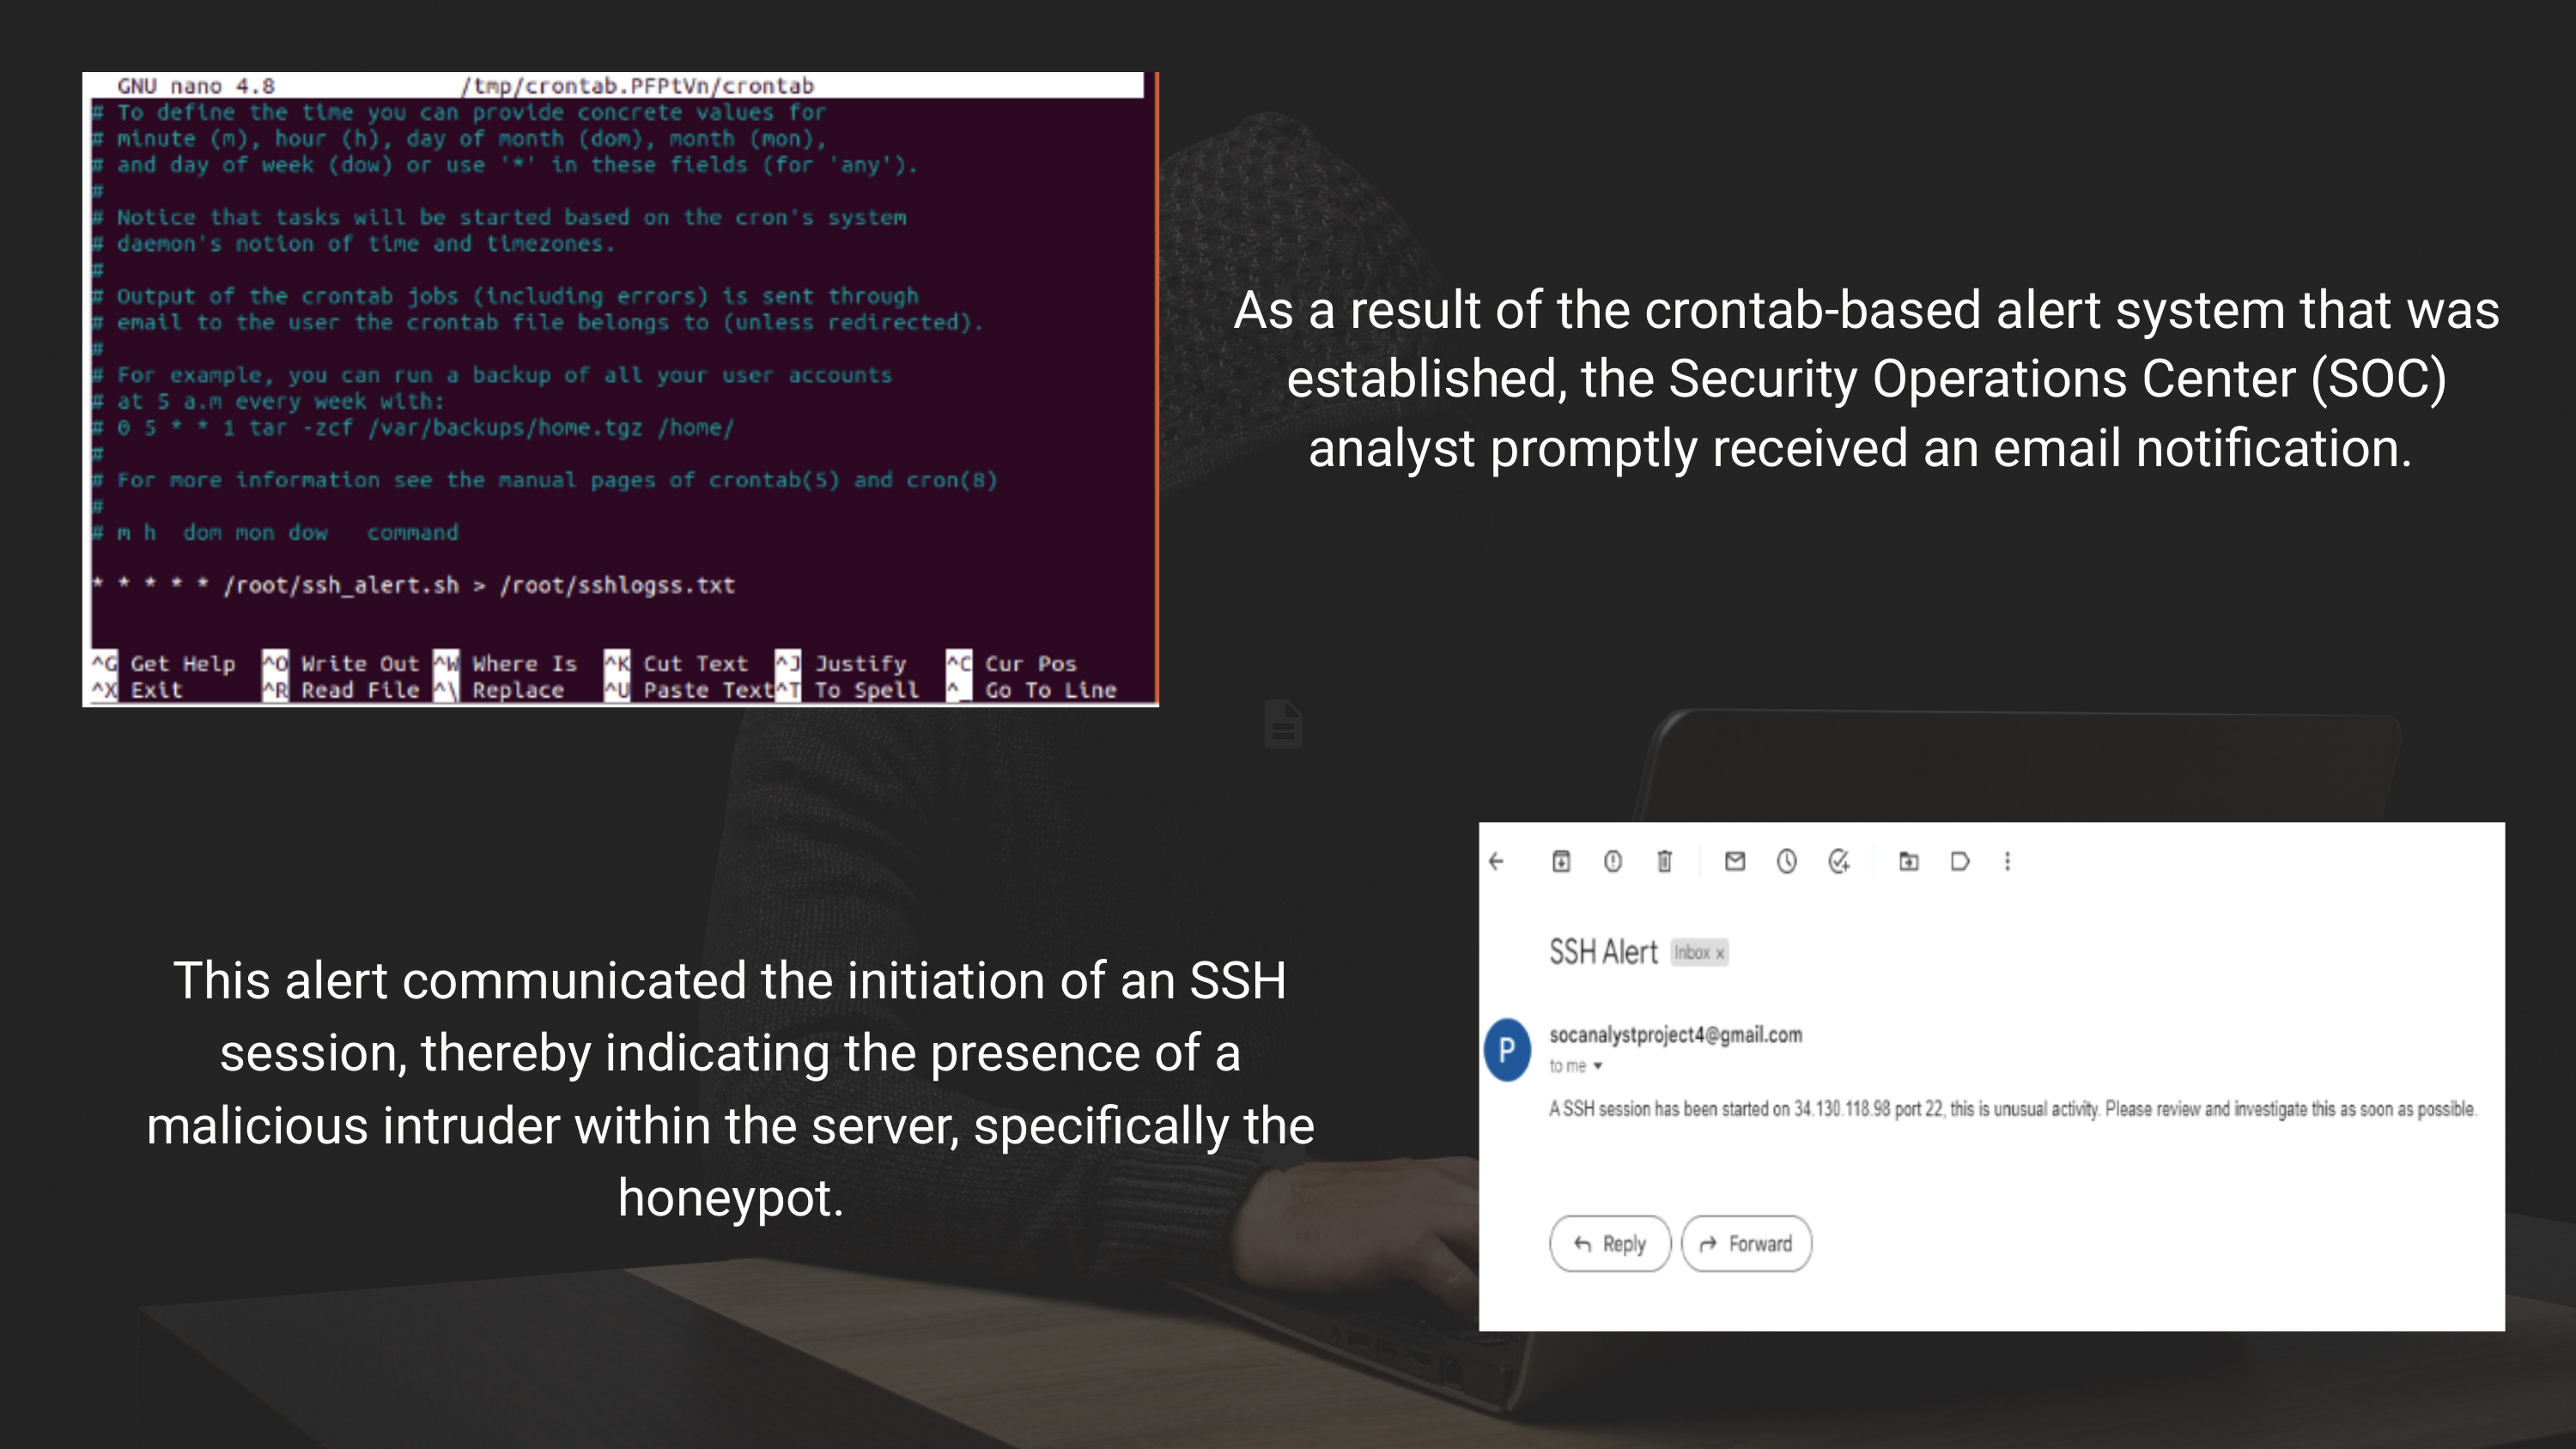

As a result of the crontab-based alert system that was established, the Security Operations Center (SOC) analyst promptly received an email notification.

This alert communicated the initiation of an SSH session, thereby indicating the presence of a malicious intruder within the server, specifically the honeypot.